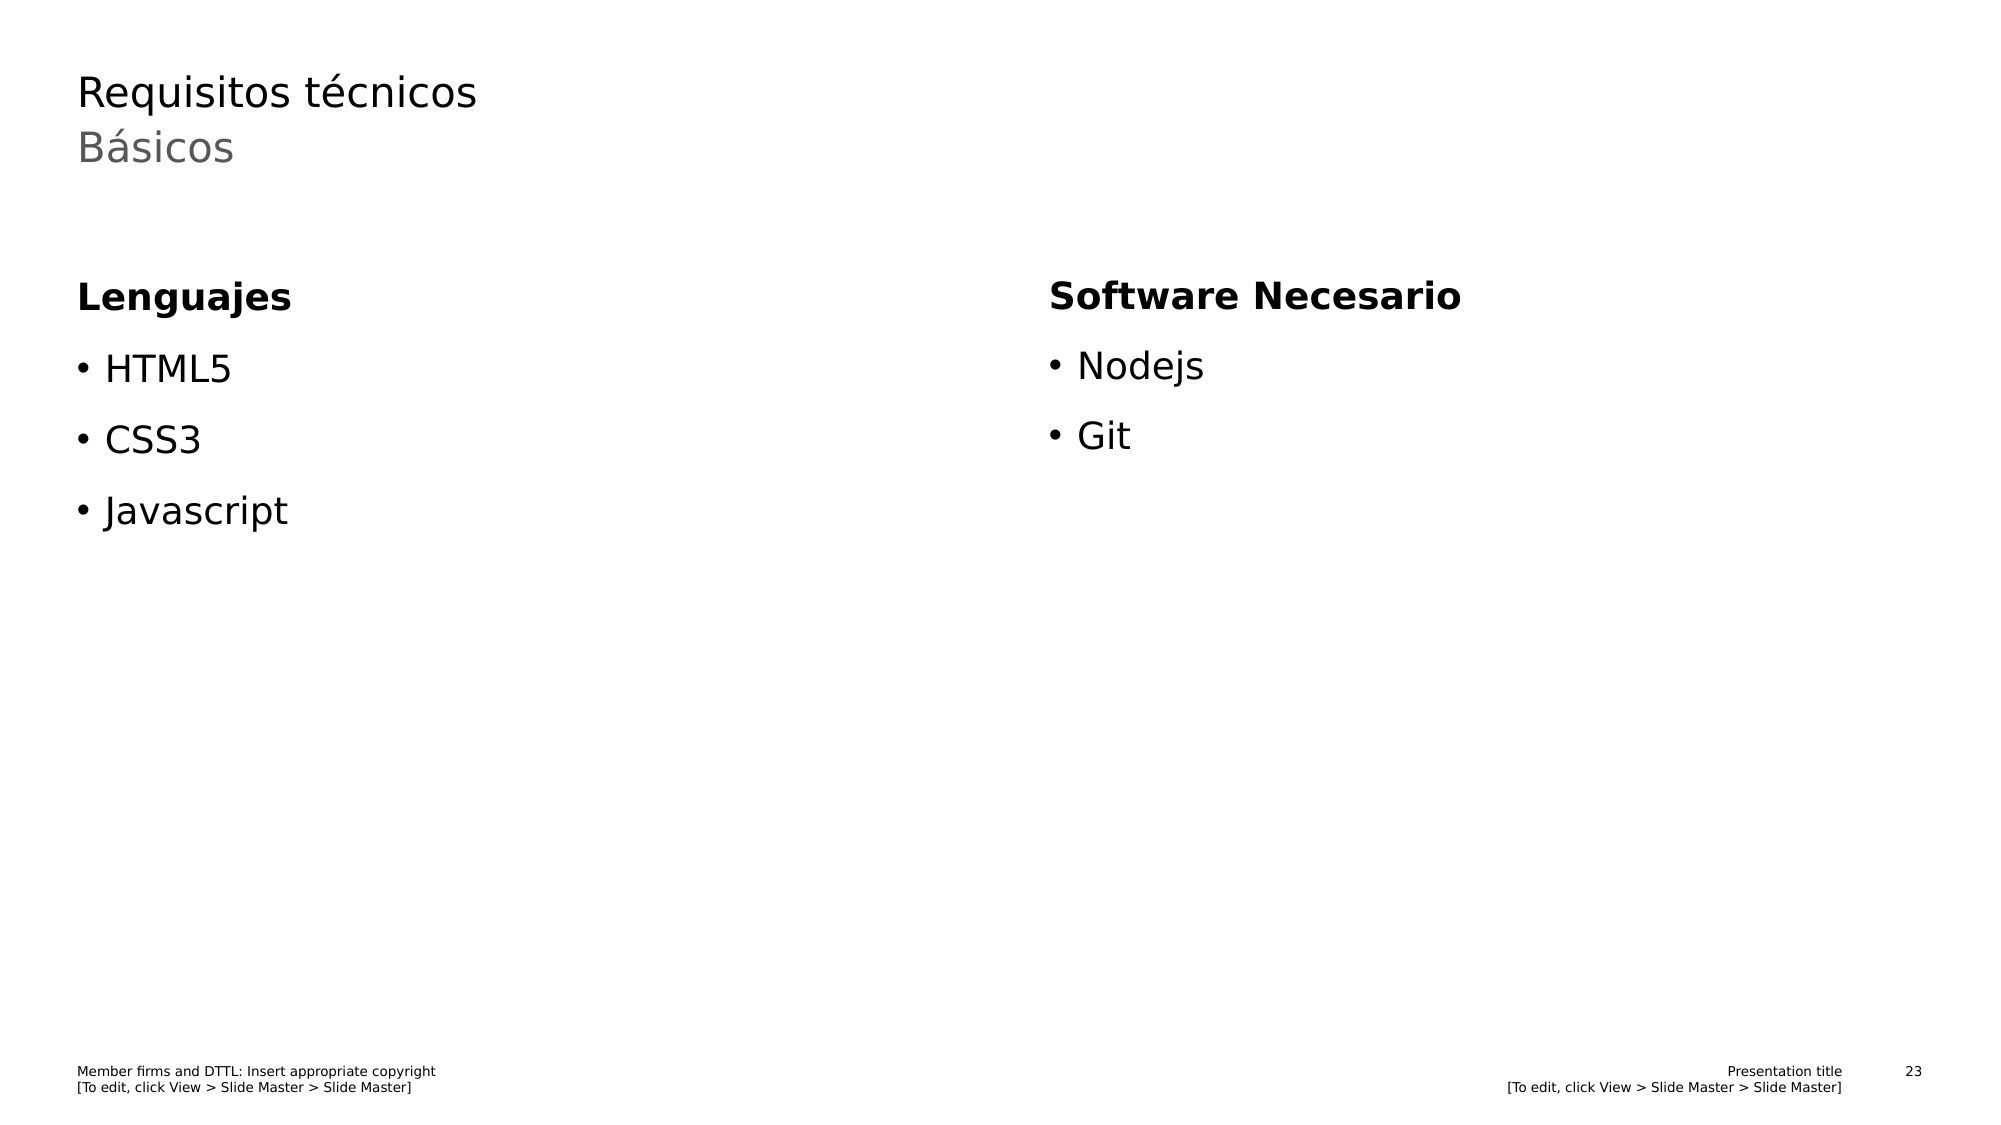

# Requisitos técnicos
Básicos
Software Necesario
Nodejs
Git

Lenguajes
HTML5
CSS3
Javascript